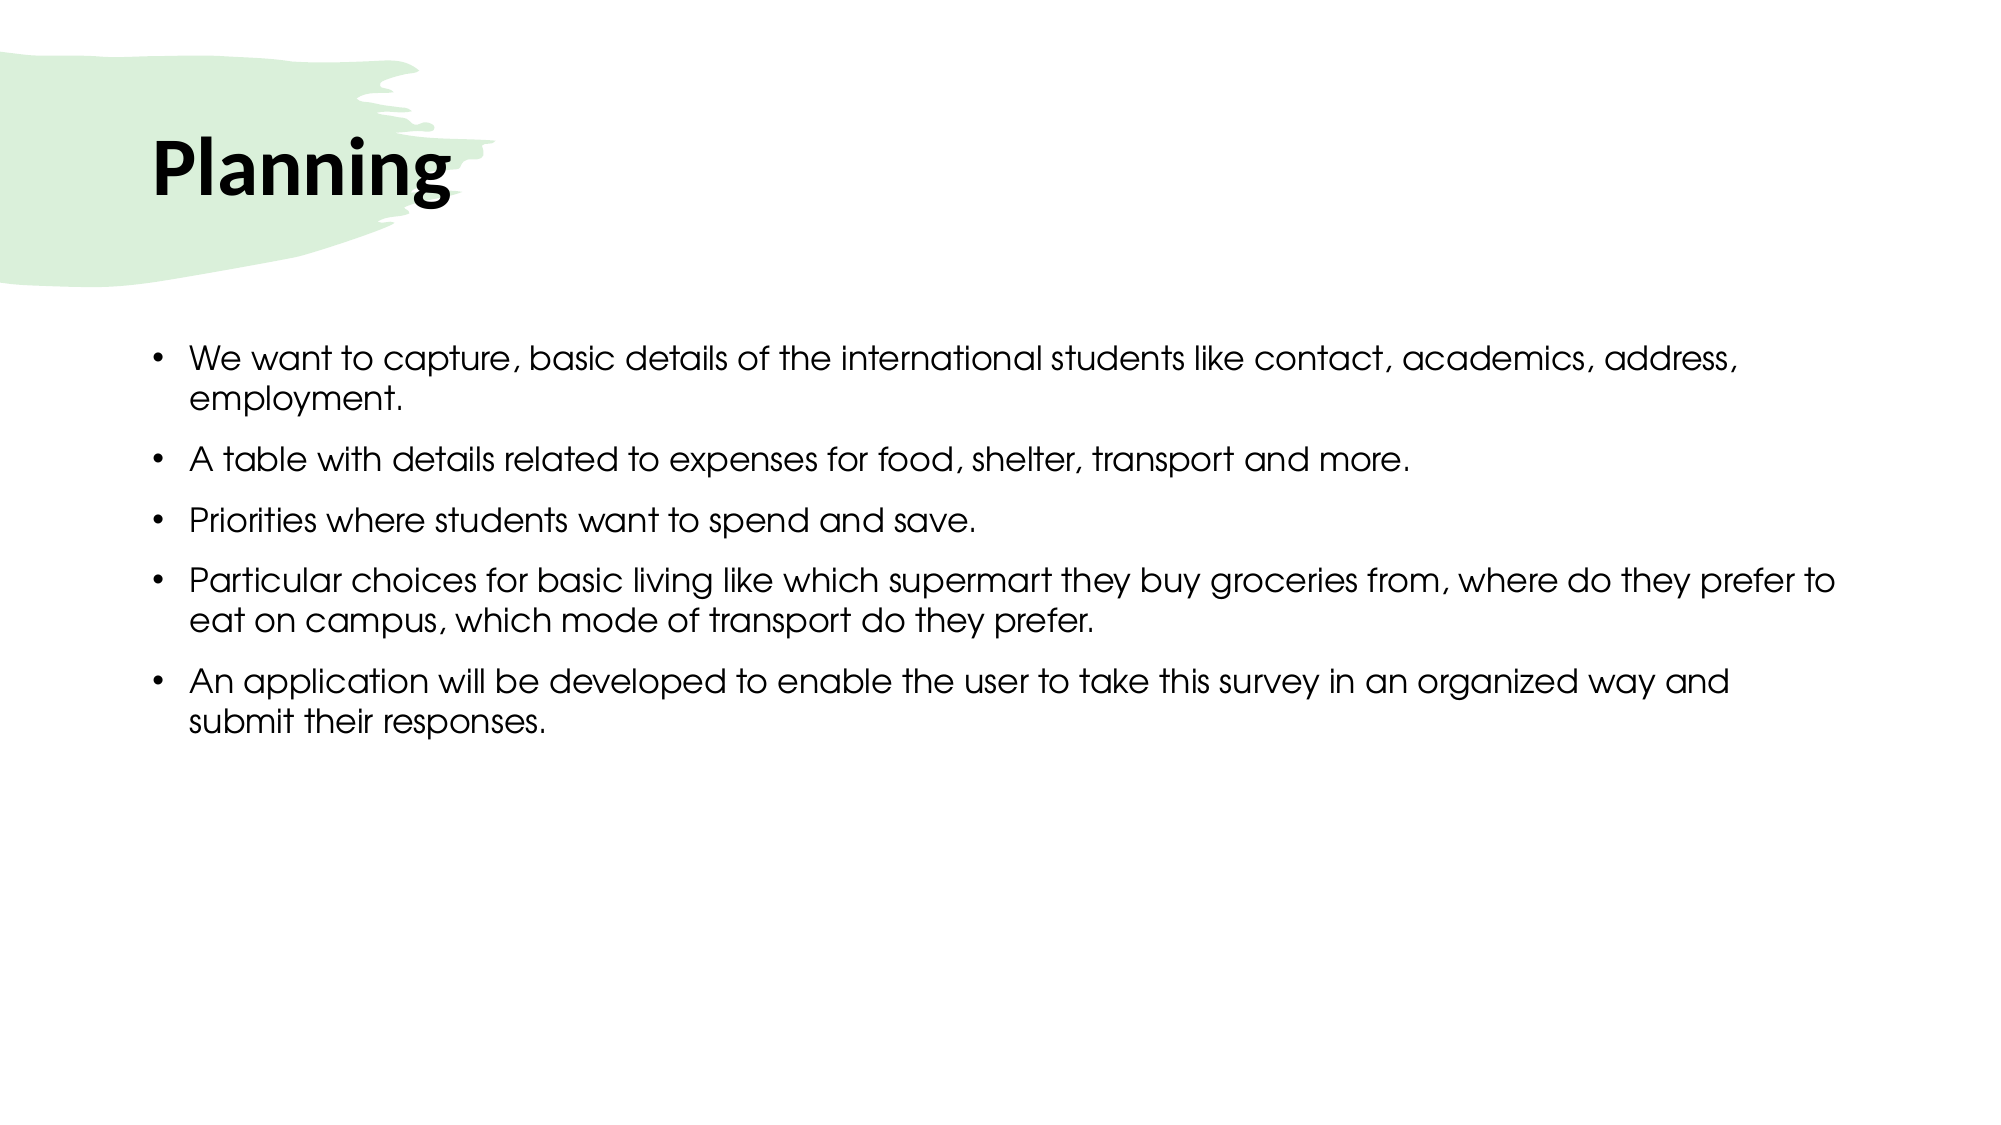

# Planning
We want to capture, basic details of the international students like contact, academics, address, employment.
A table with details related to expenses for food, shelter, transport and more.
Priorities where students want to spend and save.
Particular choices for basic living like which supermart they buy groceries from, where do they prefer to eat on campus, which mode of transport do they prefer.
An application will be developed to enable the user to take this survey in an organized way and submit their responses.